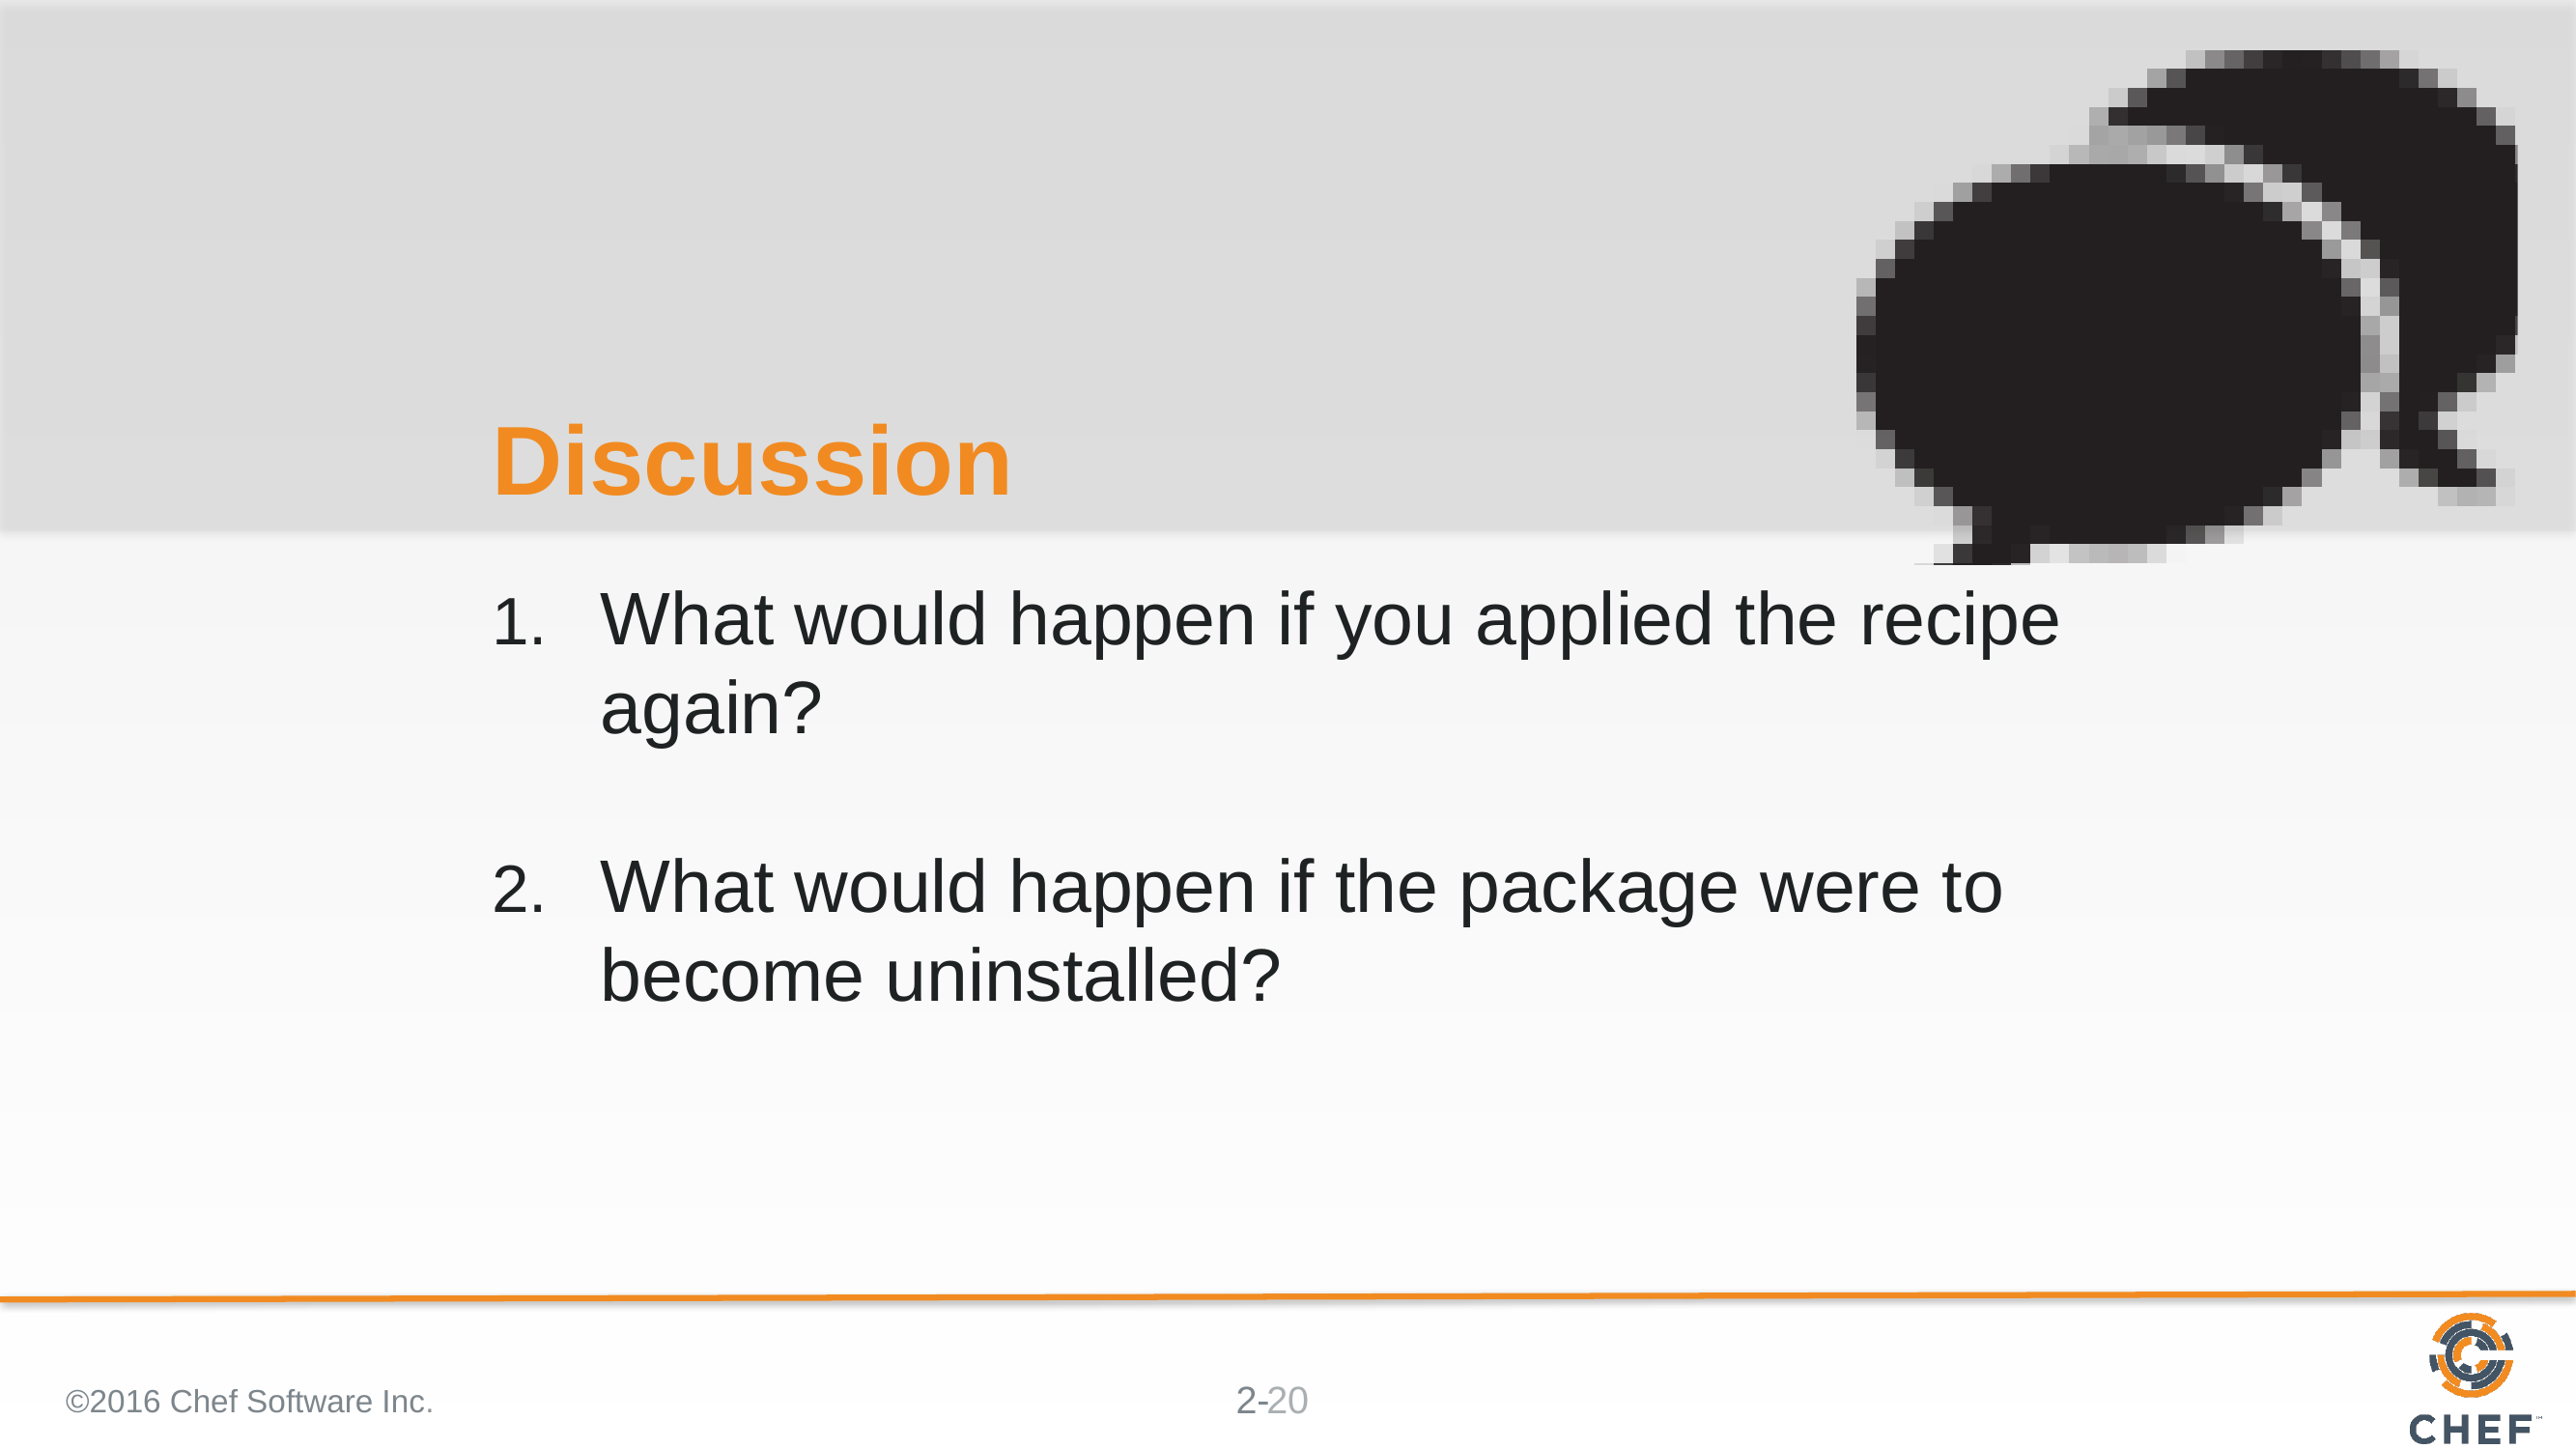

# Discussion
What would happen if you applied the recipe again?

What would happen if the package were to become uninstalled?

©2016 Chef Software Inc.
20